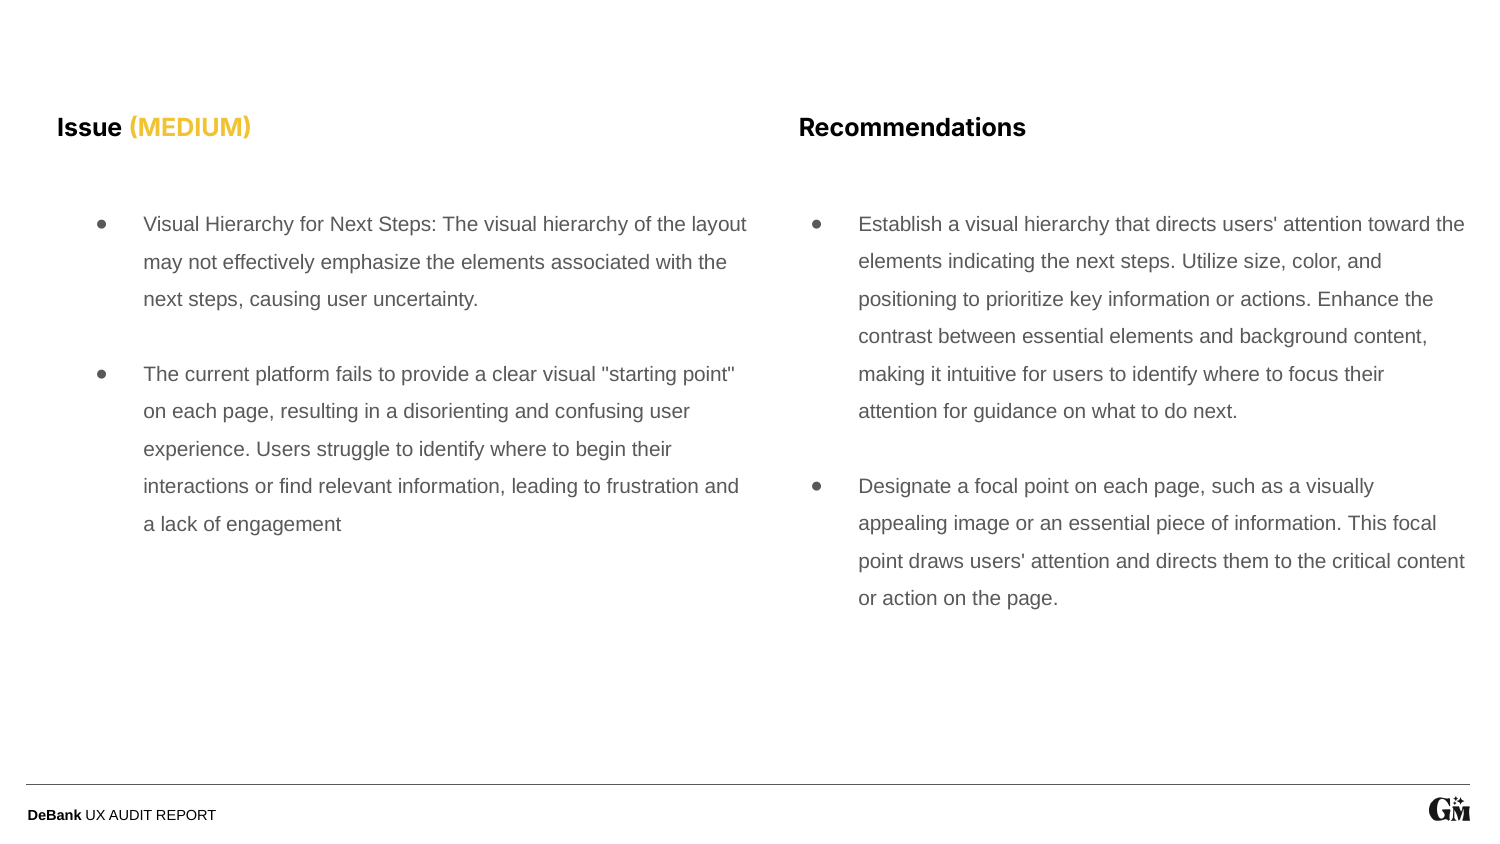

Recommendations
Issue (MEDIUM)
Establish a visual hierarchy that directs users' attention toward the elements indicating the next steps. Utilize size, color, and positioning to prioritize key information or actions. Enhance the contrast between essential elements and background content, making it intuitive for users to identify where to focus their attention for guidance on what to do next.

Designate a focal point on each page, such as a visually appealing image or an essential piece of information. This focal point draws users' attention and directs them to the critical content or action on the page.

Visual Hierarchy for Next Steps: The visual hierarchy of the layout may not effectively emphasize the elements associated with the next steps, causing user uncertainty.

The current platform fails to provide a clear visual "starting point" on each page, resulting in a disorienting and confusing user experience. Users struggle to identify where to begin their interactions or find relevant information, leading to frustration and a lack of engagement